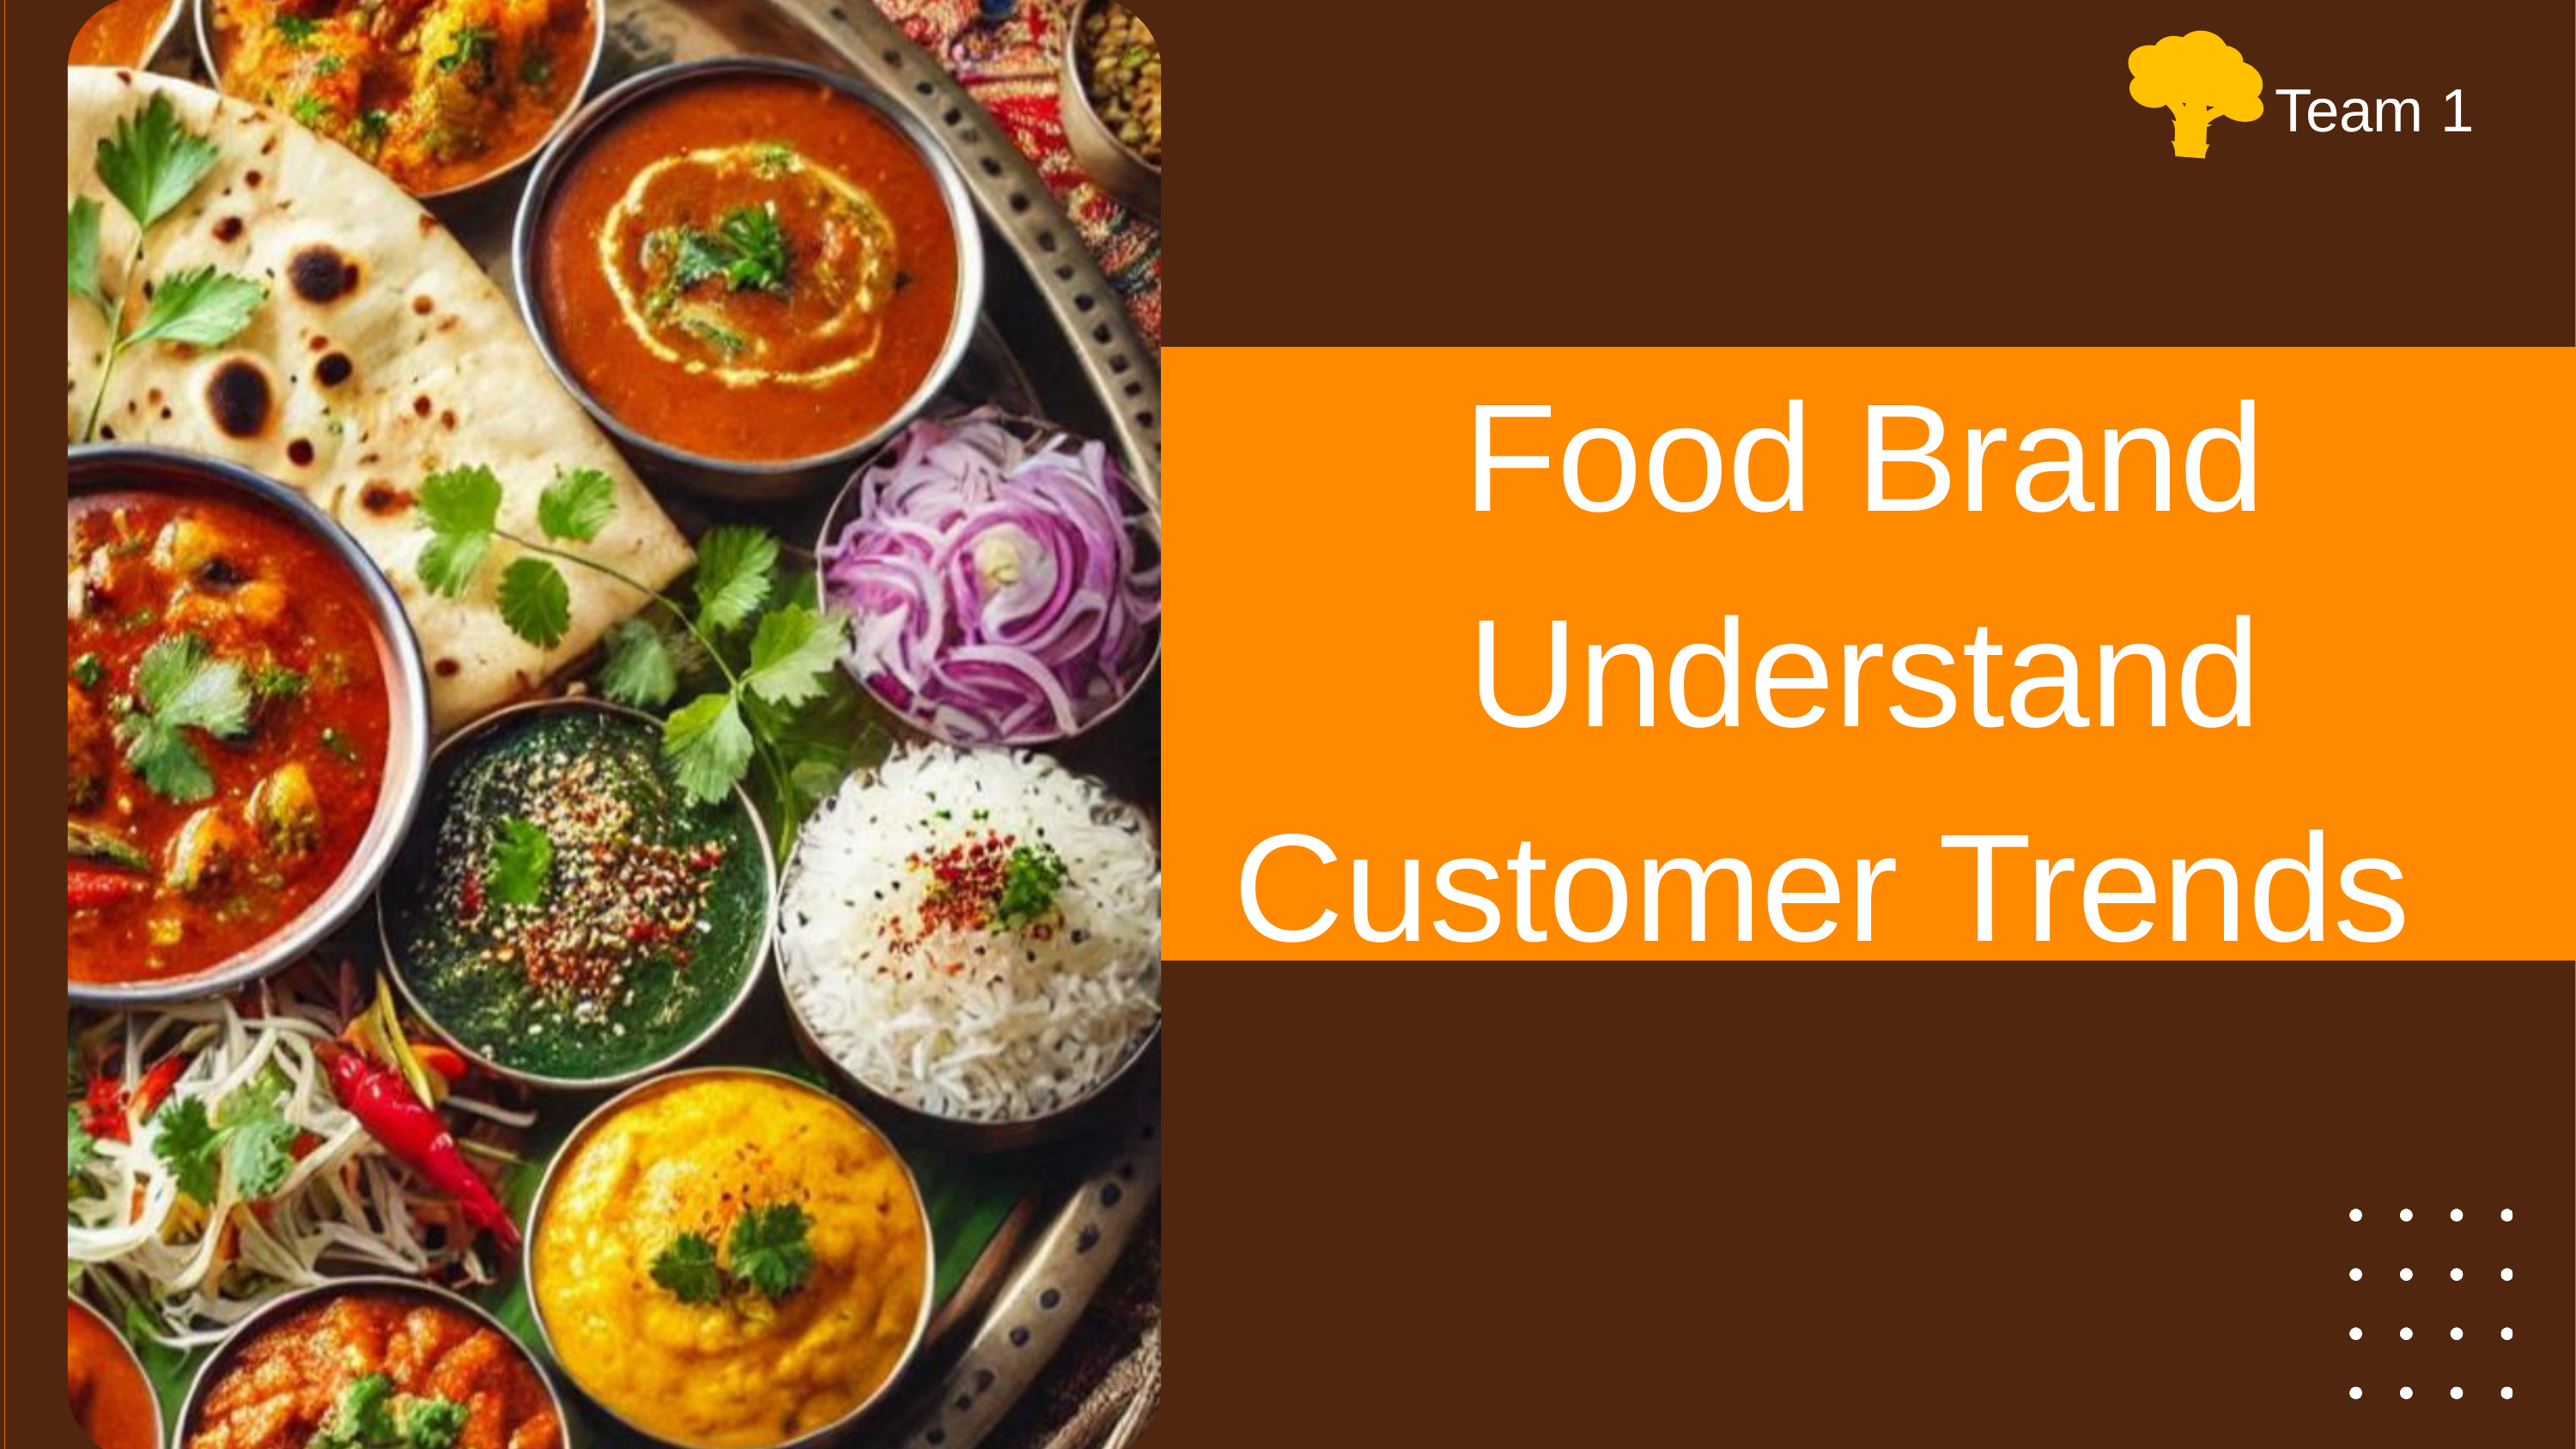

Team 1
Food Brand Understand Customer Trends